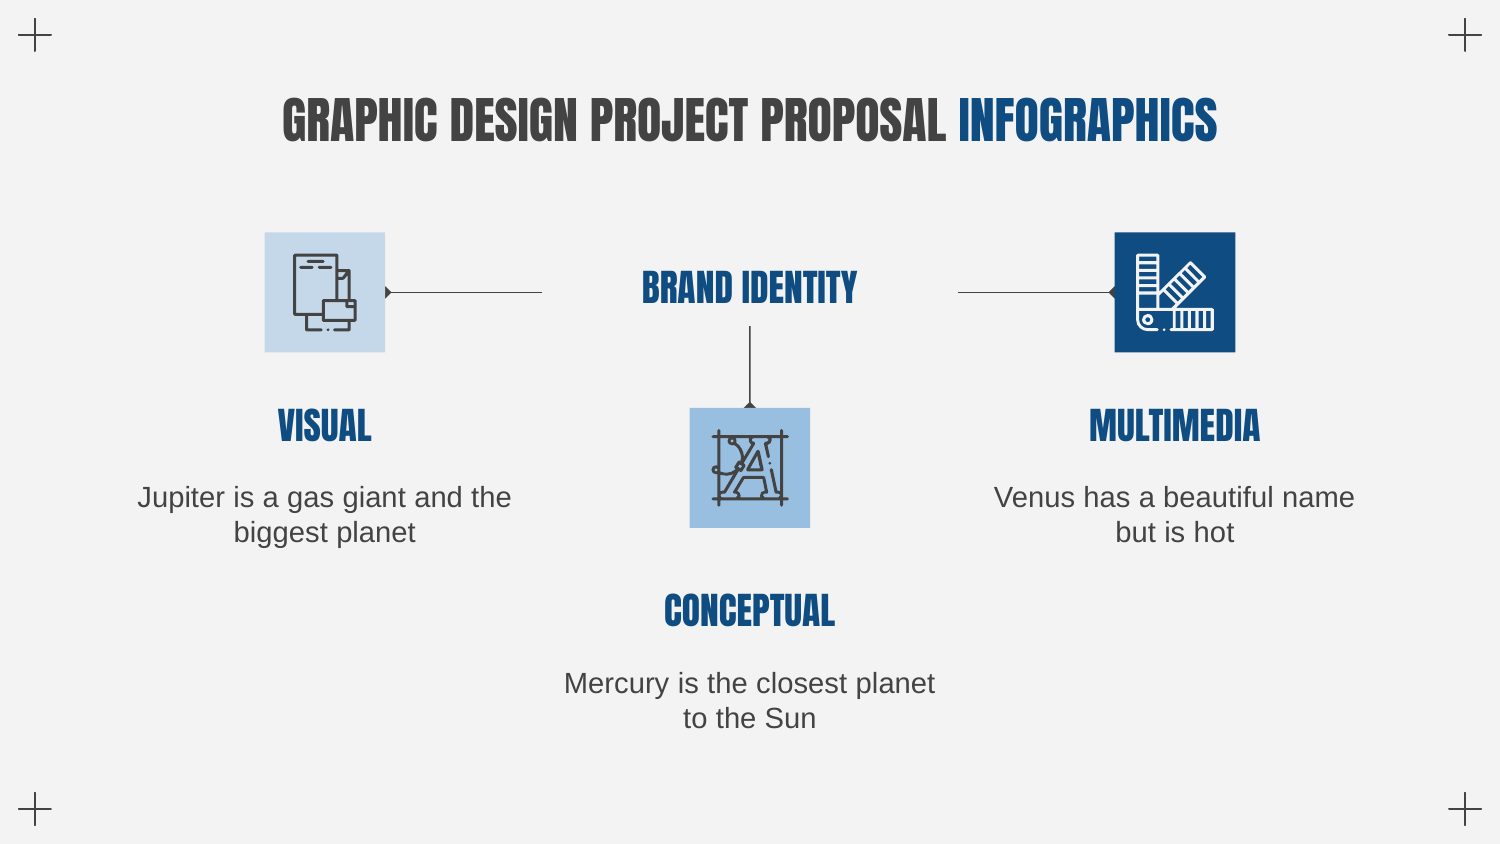

# GRAPHIC DESIGN PROJECT PROPOSAL INFOGRAPHICS

BRAND IDENTITY
VISUAL
Jupiter is a gas giant and the biggest planet
MULTIMEDIA
Venus has a beautiful name but is hot

CONCEPTUAL
Mercury is the closest planet to the Sun